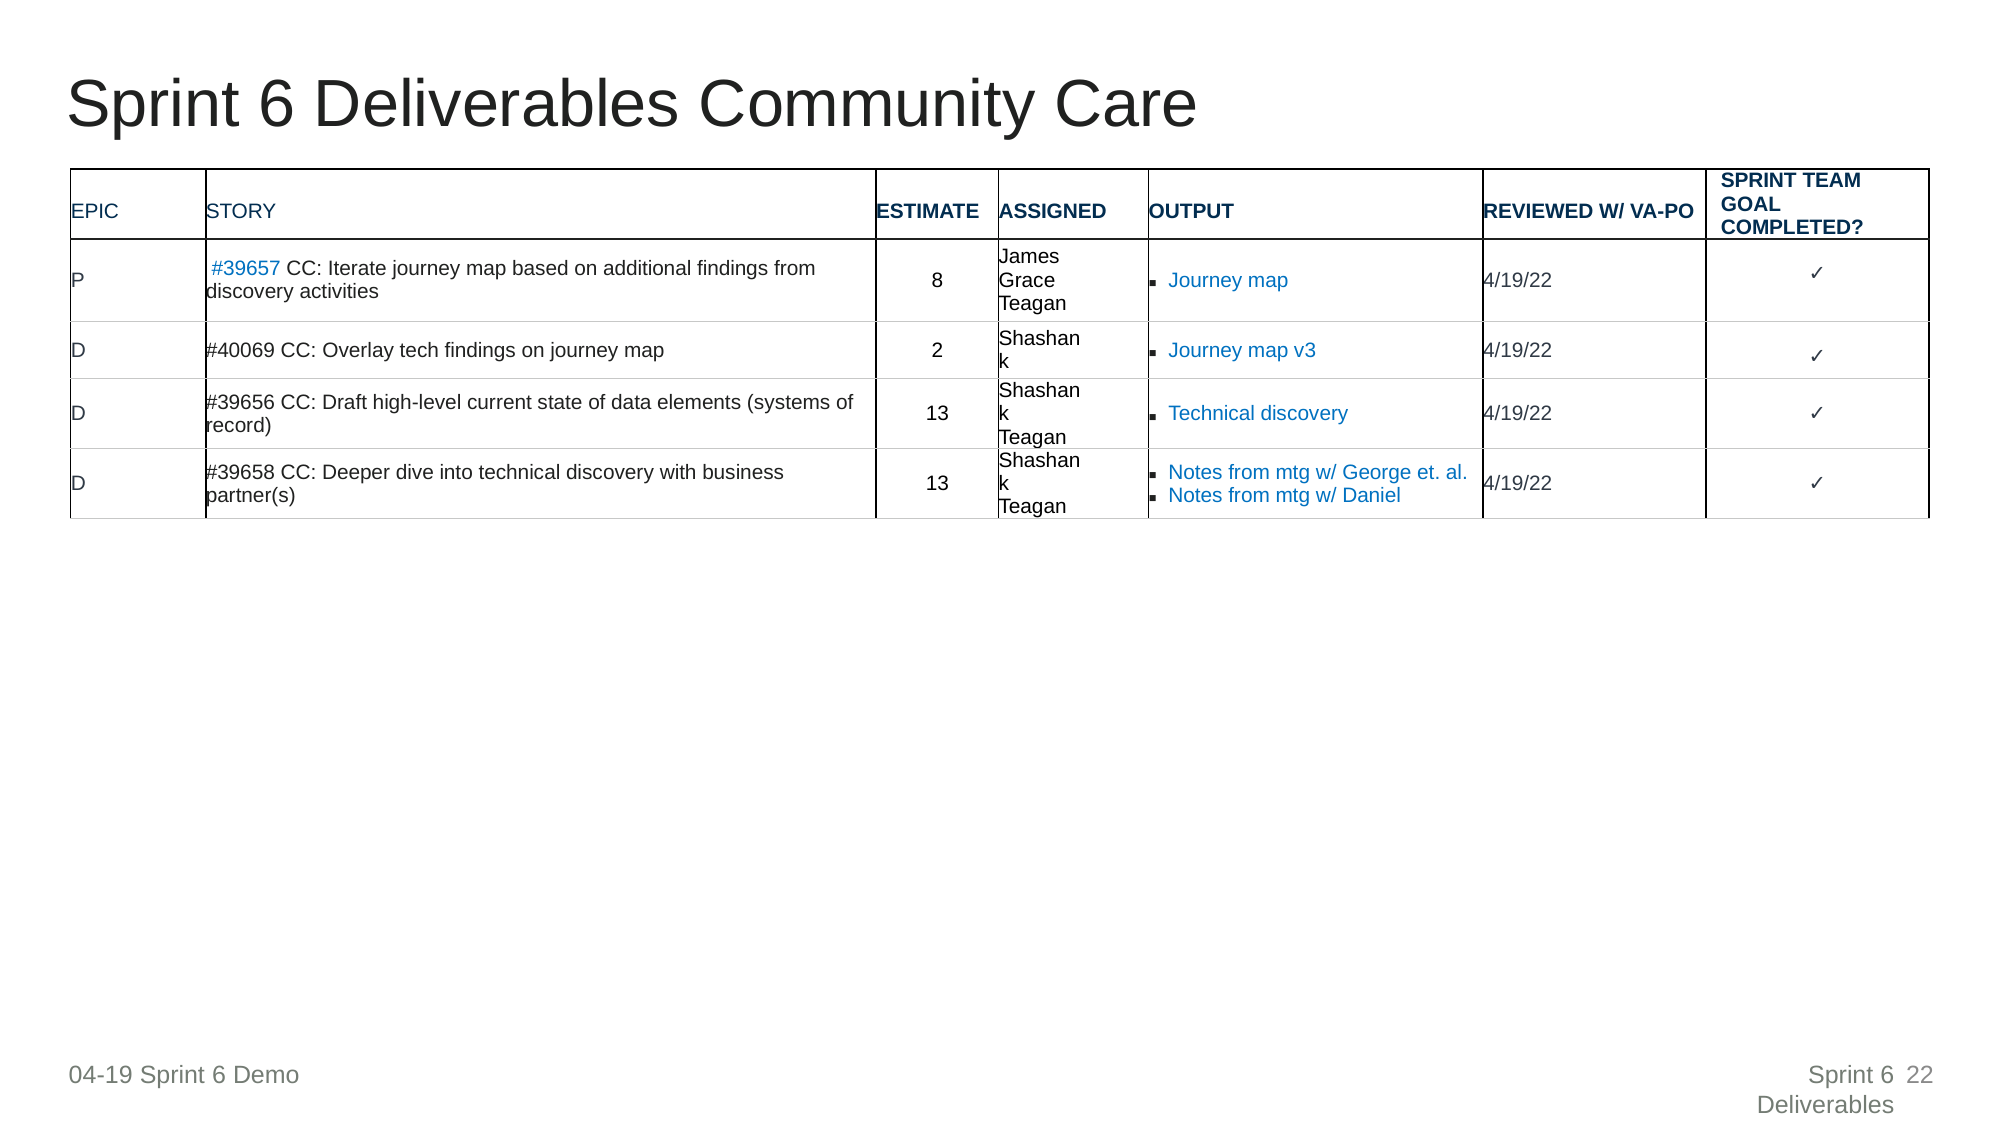

# Sprint 6 Deliverables Community Care
| EPIC | STORY | ESTIMATE | ASSIGNED | OUTPUT | REVIEWED W/ VA-PO | SPRINT TEAM GOAL COMPLETED? |
| --- | --- | --- | --- | --- | --- | --- |
| P | #39657 CC: Iterate journey map based on additional findings from discovery activities | 8 | James Grace Teagan | Journey map | 4/19/22 | ✓ |
| D | #40069 CC: Overlay tech findings on journey map | 2 | Shashank | Journey map v3 | 4/19/22 | ✓ |
| D | #39656 CC: Draft high-level current state of data elements (systems of record) | 13 | Shashank Teagan | Technical discovery | 4/19/22 | ✓ |
| D | #39658 CC: Deeper dive into technical discovery with business partner(s) | 13 | Shashank Teagan | Notes from mtg w/ George et. al. Notes from mtg w/ Daniel | 4/19/22 | ✓ |
22
04-19 Sprint 6 Demo
Sprint 6 Deliverables